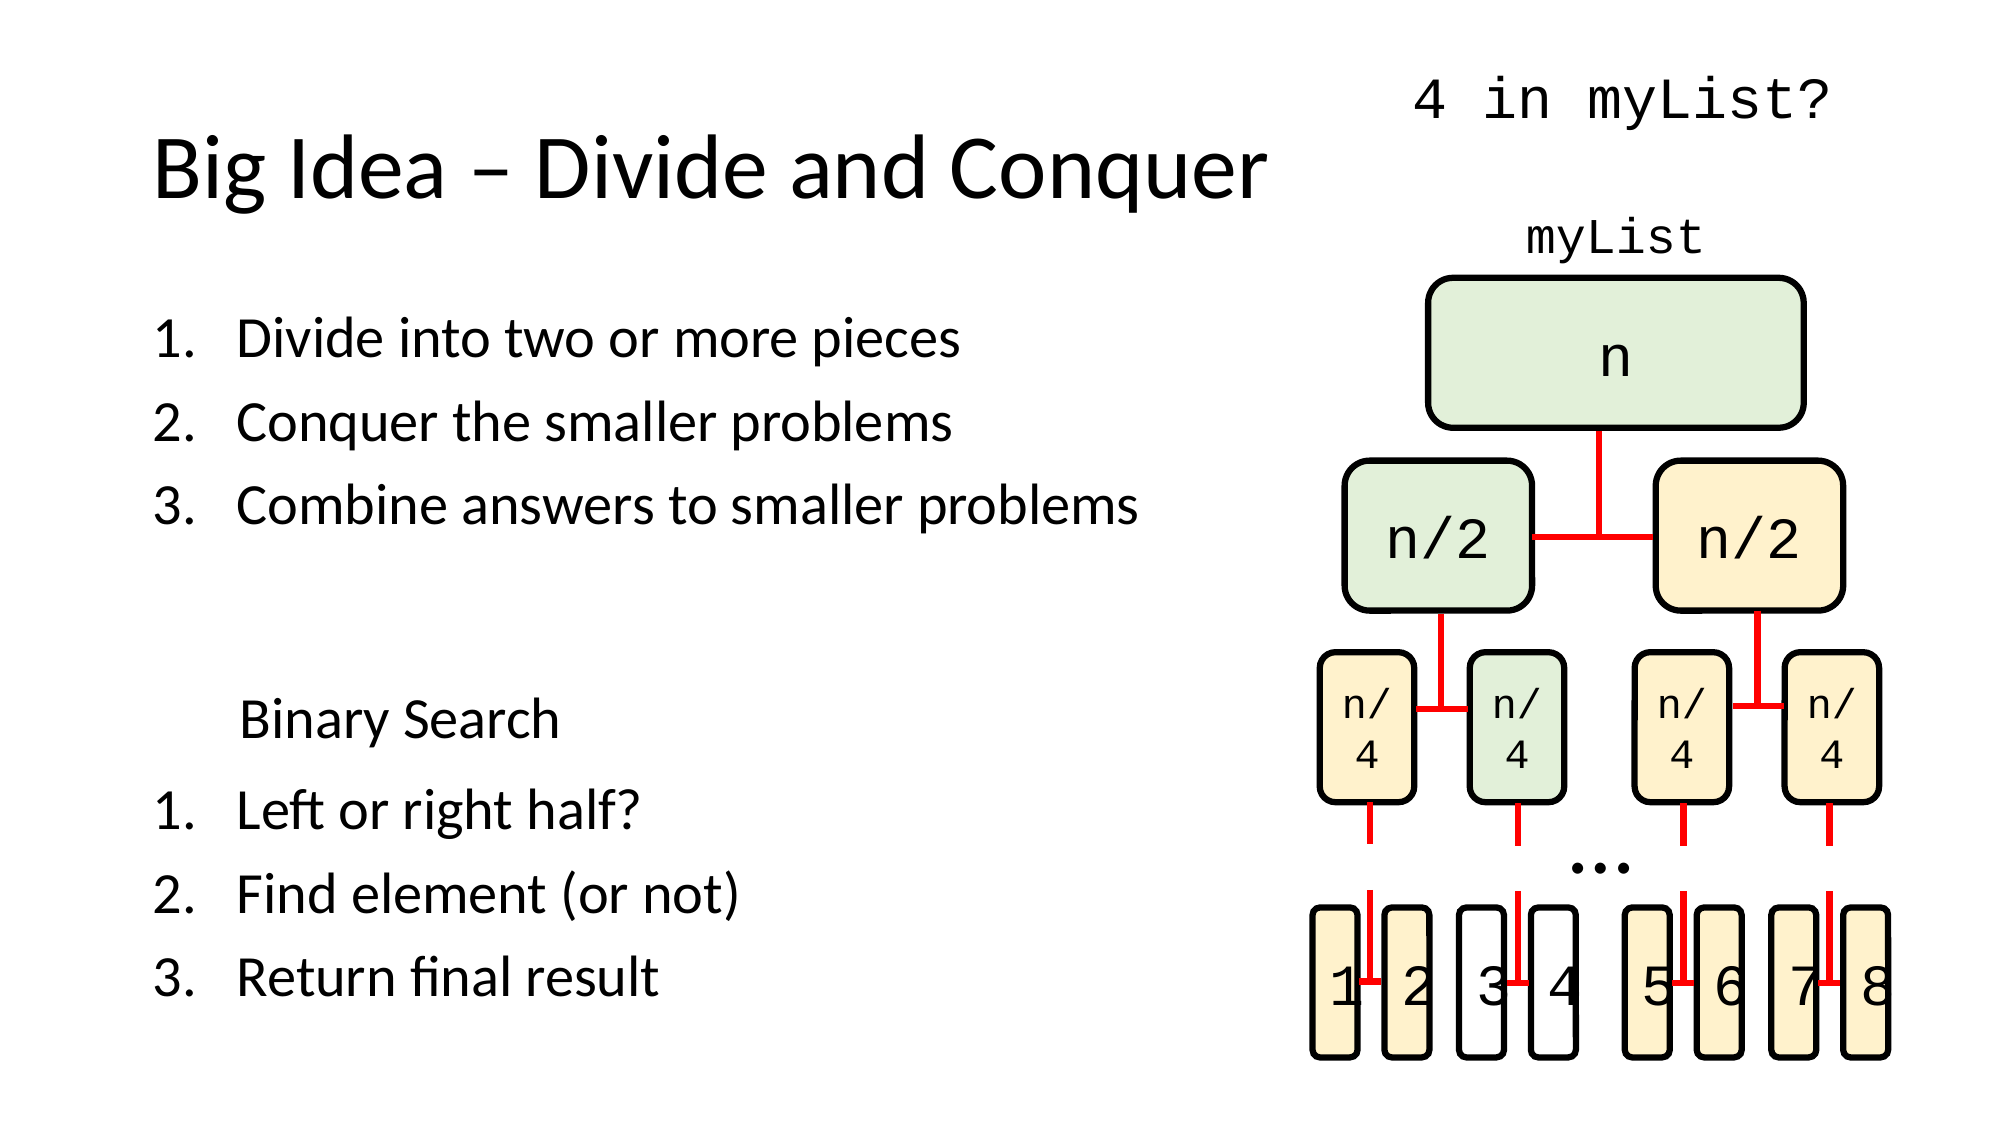

4 in myList?
# Big Idea – Divide and Conquer
myList
n
Divide into two or more pieces
Conquer the smaller problems
Combine answers to smaller problems
n/2
n/2
n/4
n/4
n/4
n/4
Binary Search
Left or right half?
Find element (or not)
Return final result
…
1
2
3
4
5
6
7
8